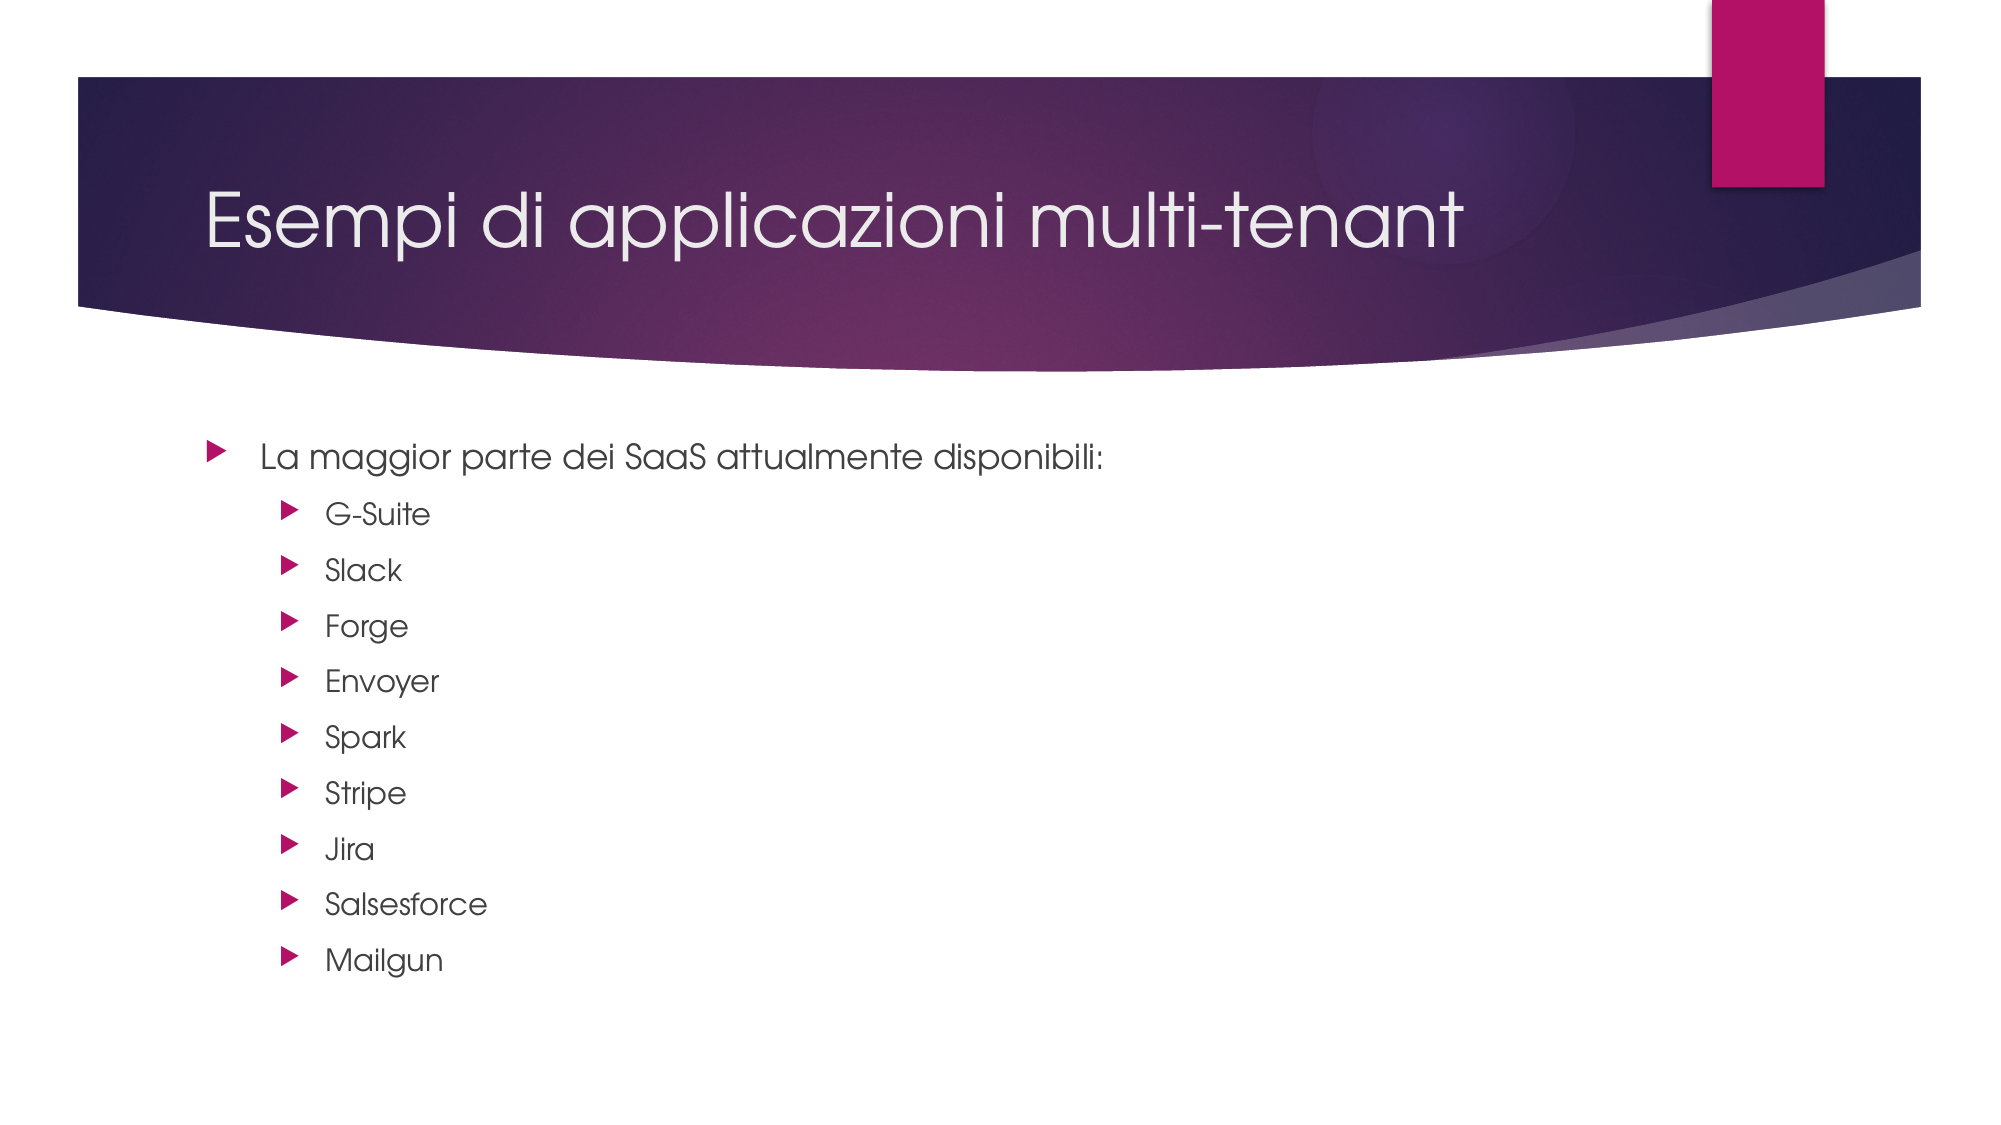

# Esempi di applicazioni multi-tenant
La maggior parte dei SaaS attualmente disponibili:
G-Suite
Slack
Forge
Envoyer
Spark
Stripe
Jira
Salsesforce
Mailgun